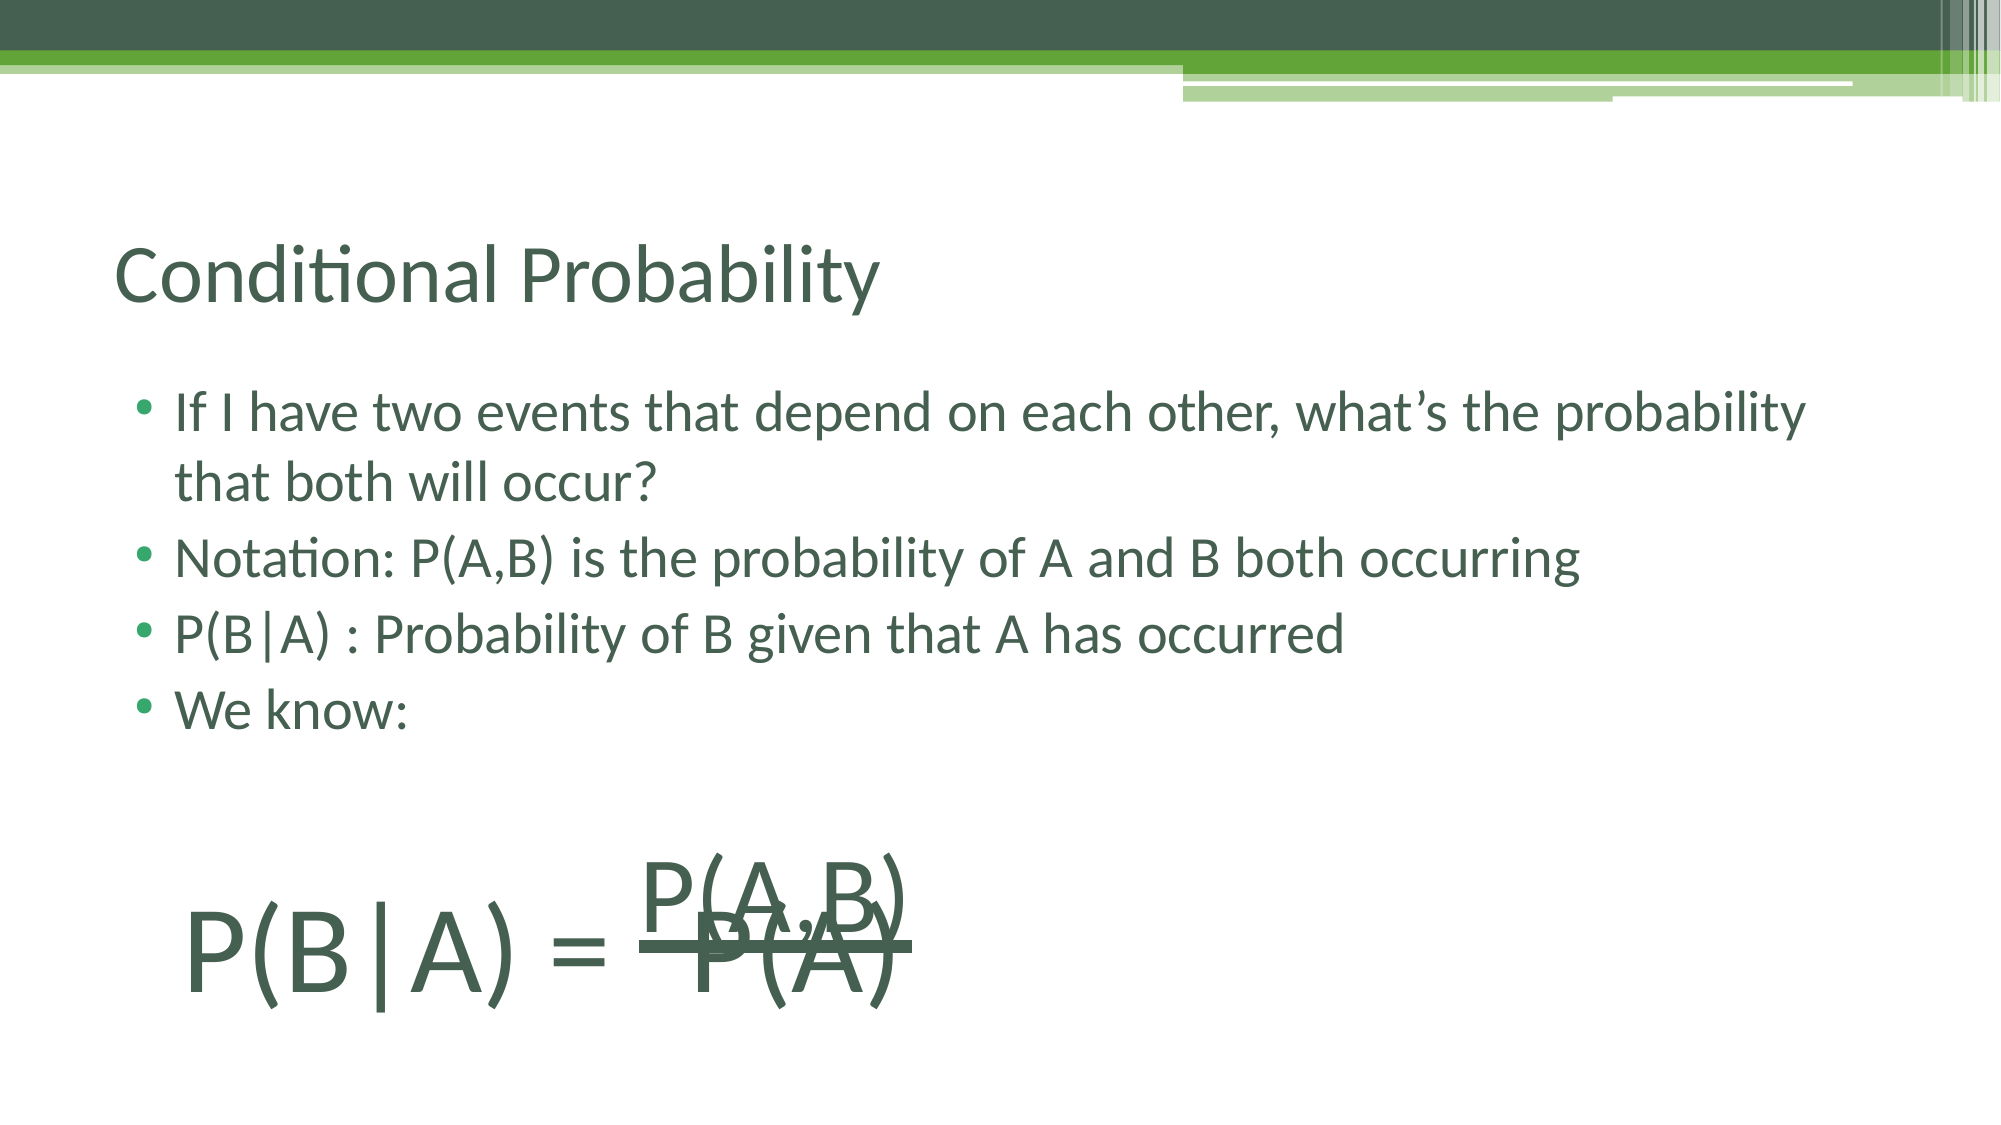

Conditional Probability
If I have two events that depend on each other, what’s the probability
that both will occur?
Notation: P(A,B) is the probability of A and B both occurring
P(B|A) : Probability of B given that A has occurred
We know:
P(B|A) = P(A,B)
P(A)